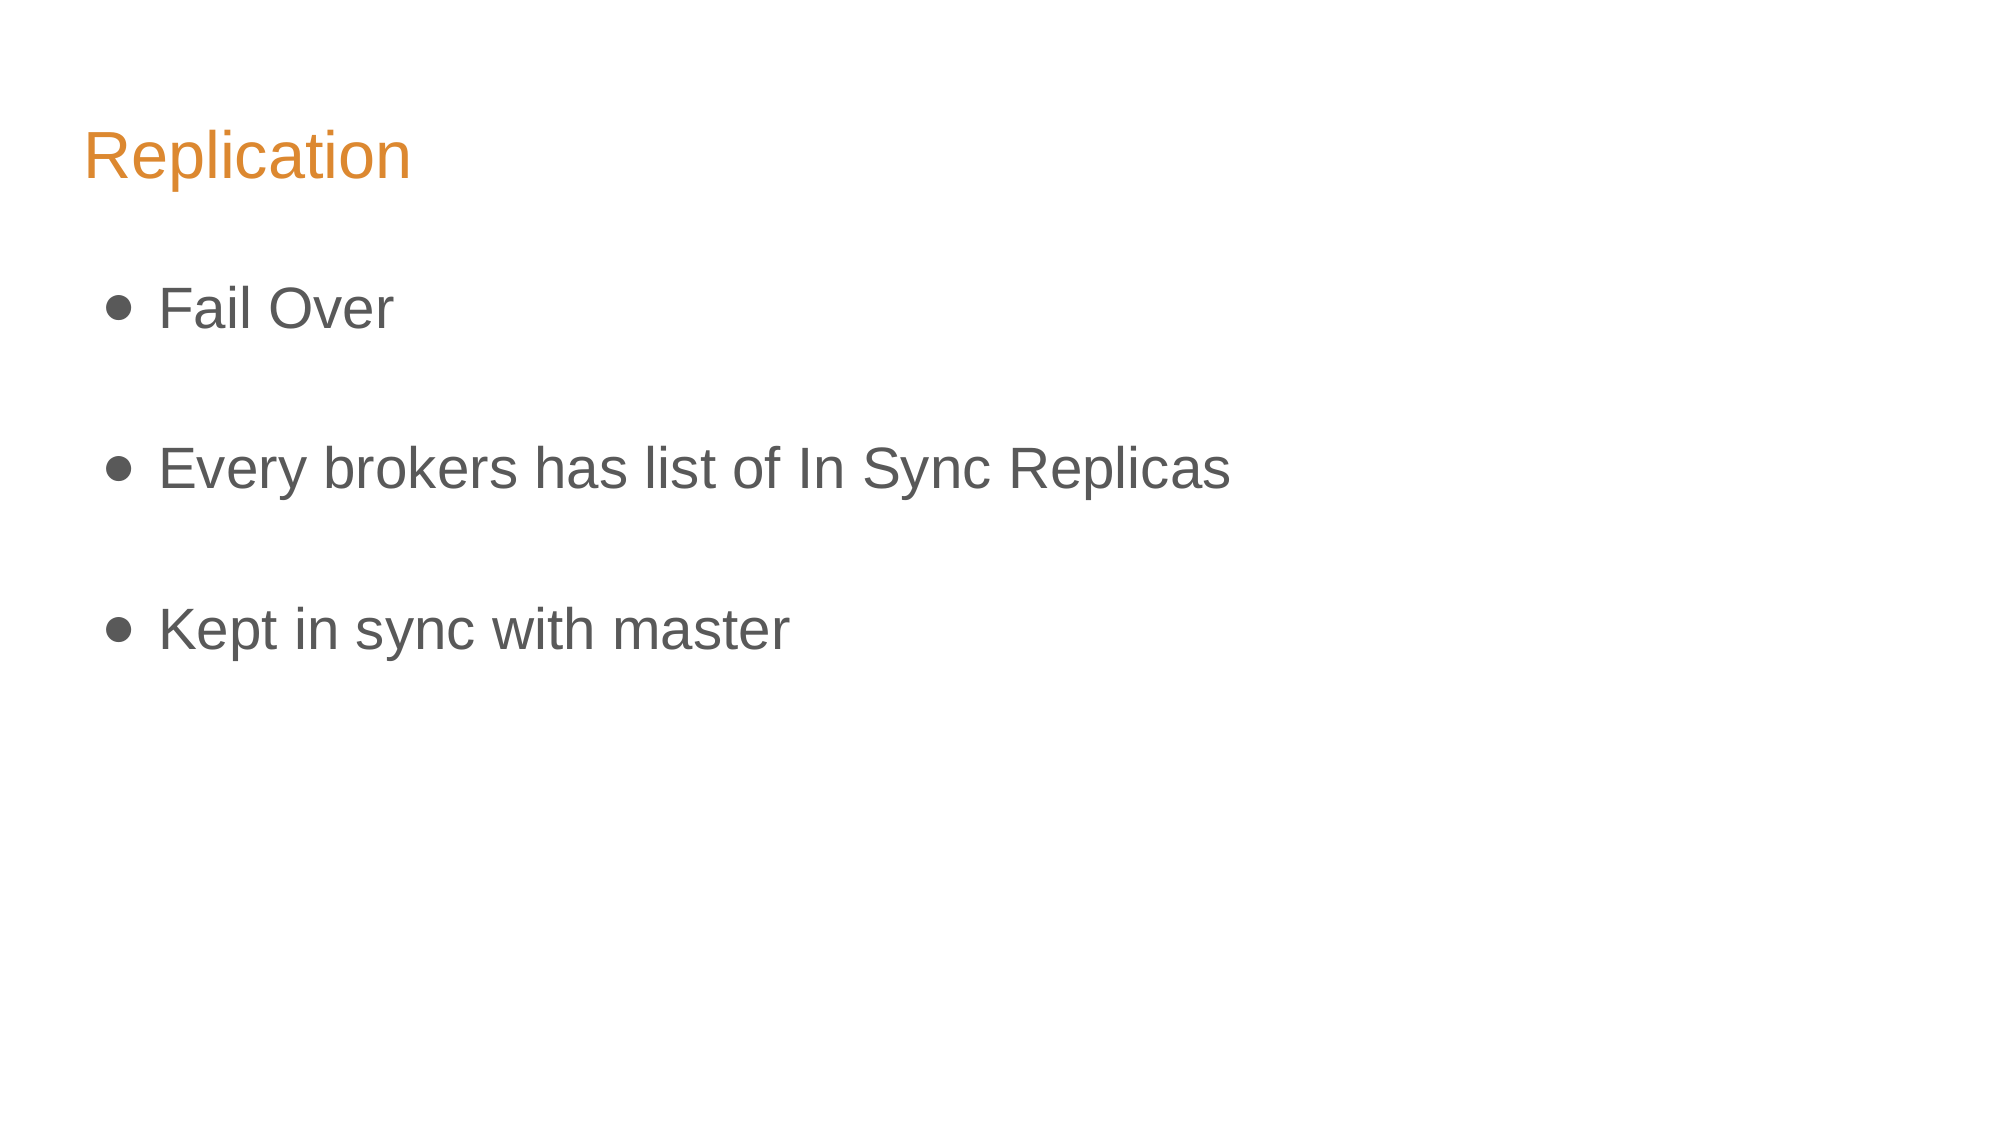

# Replication
Fail Over

Every brokers has list of In Sync Replicas

Kept in sync with master